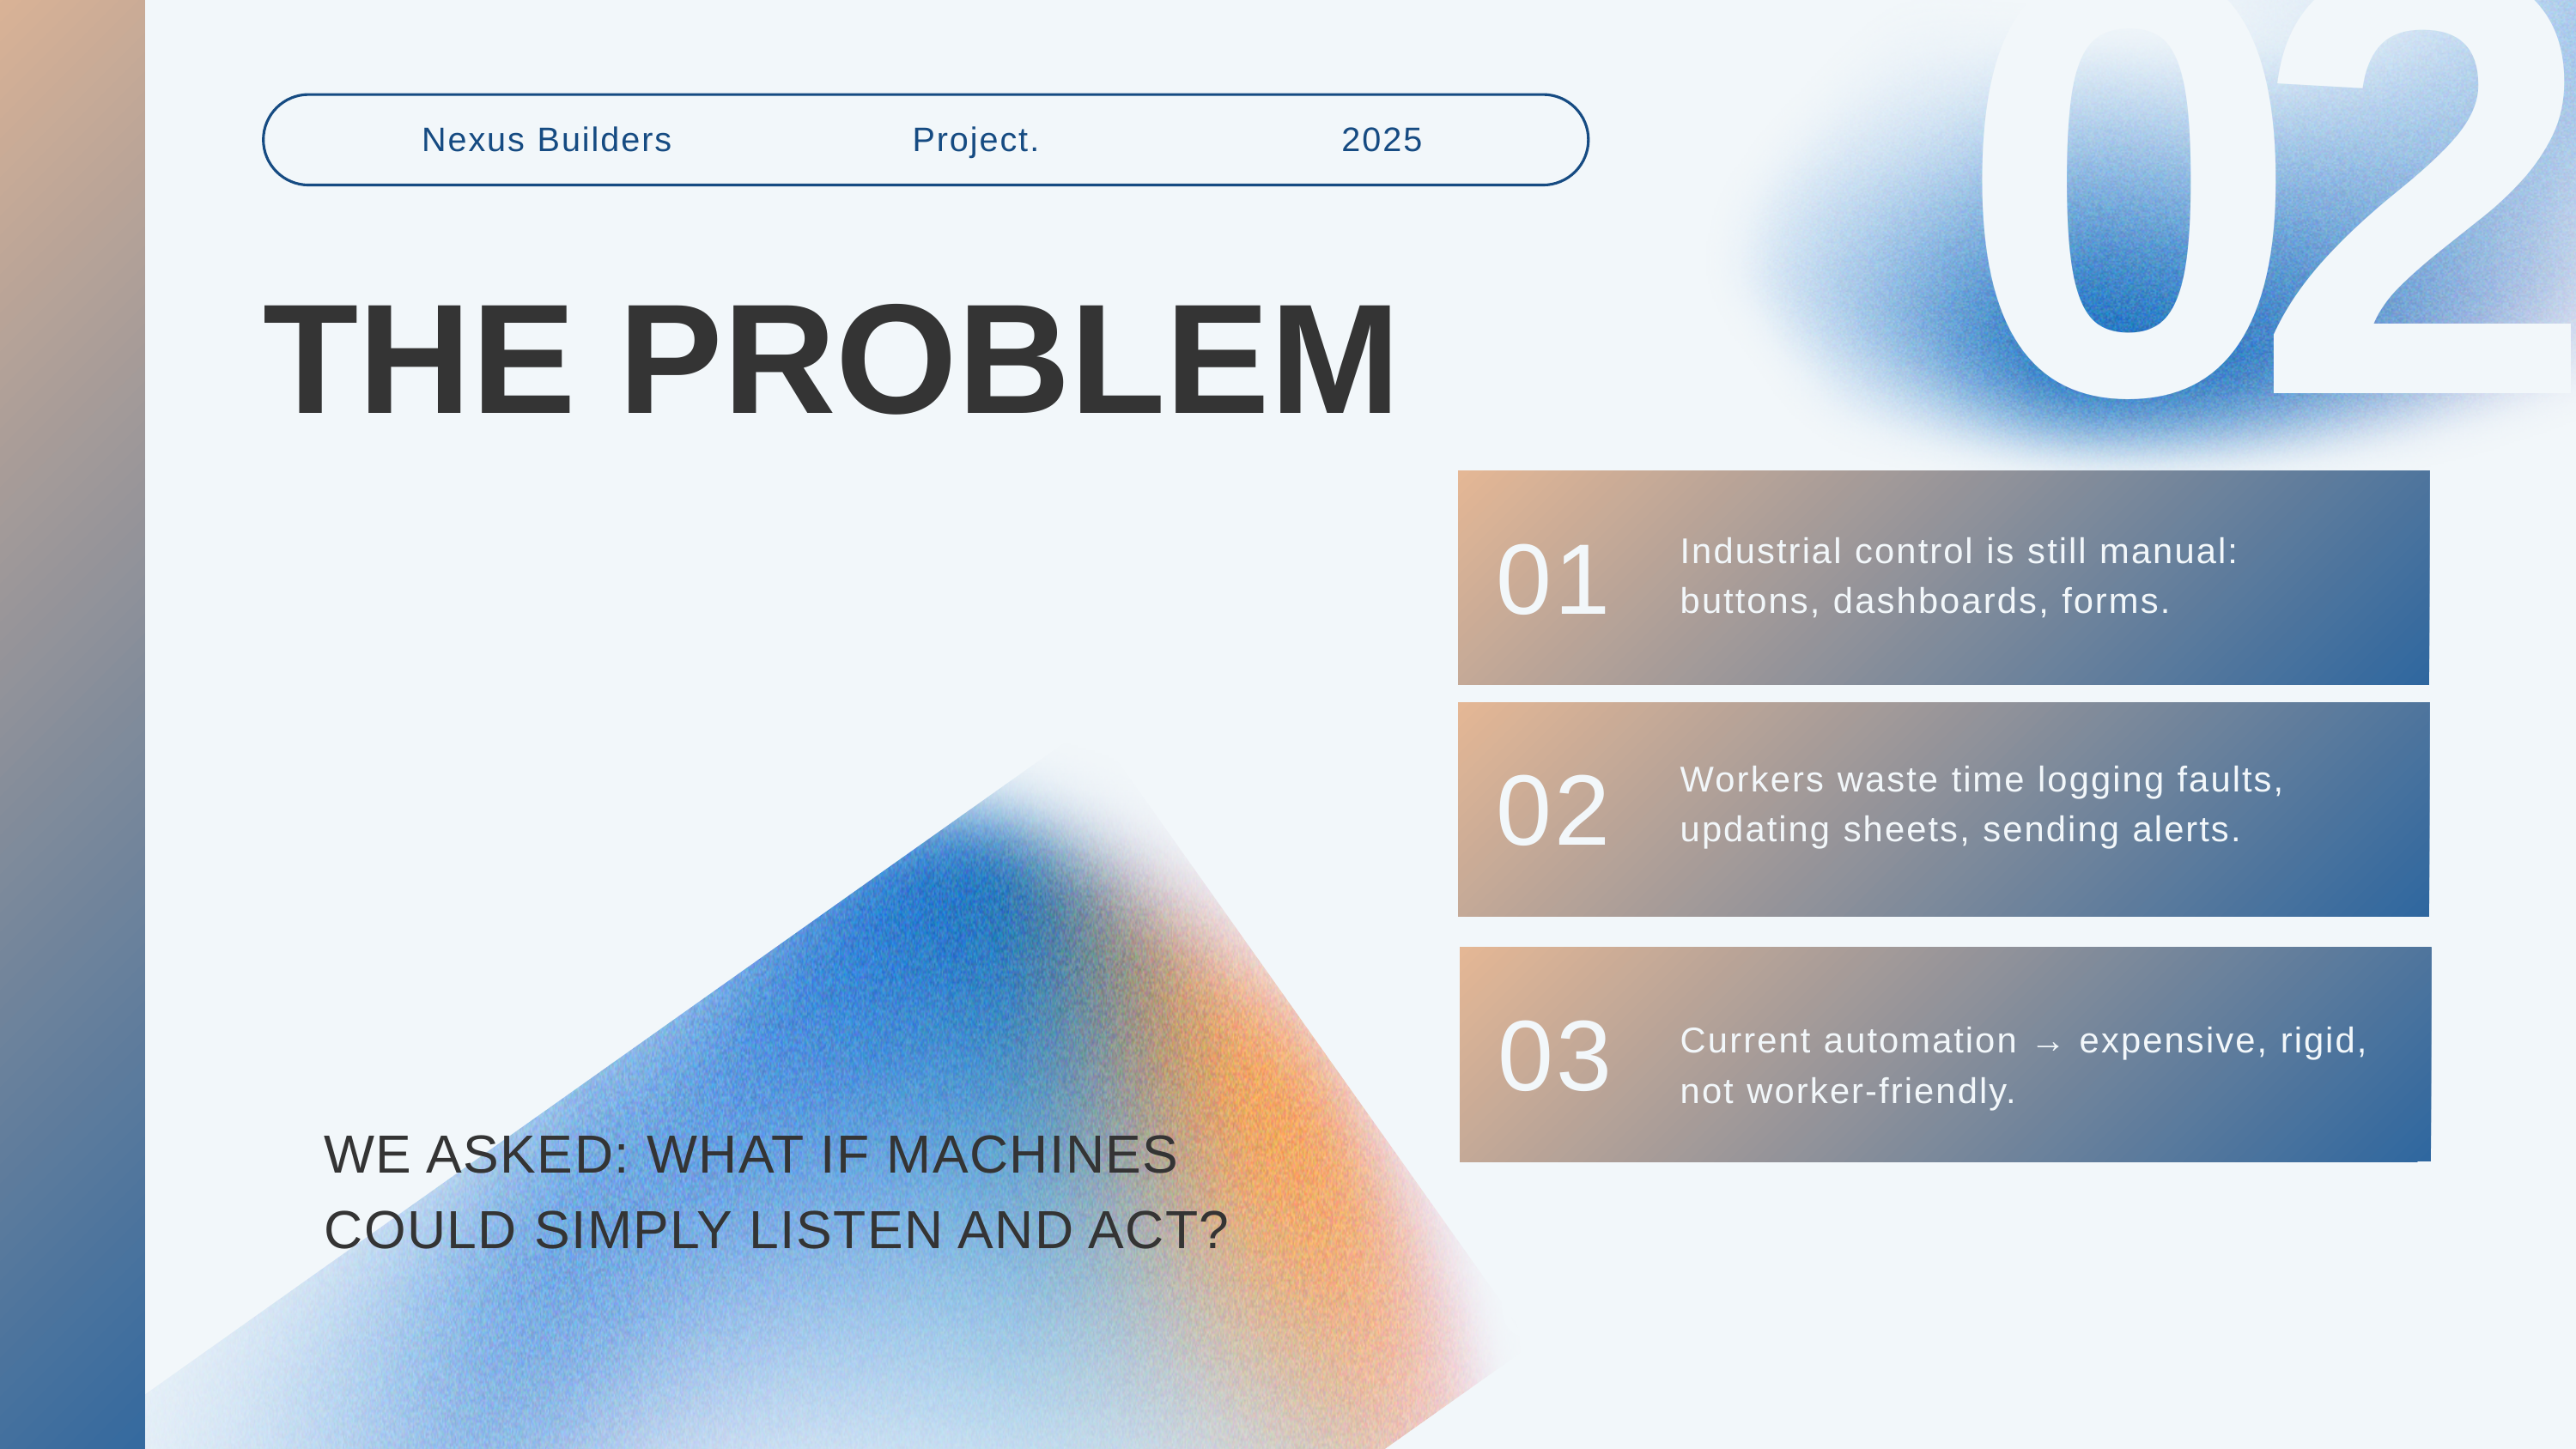

02

Nexus Builders
Project.
2025
THE PROBLEM

01
Industrial control is still manual: buttons, dashboards, forms.

02
Workers waste time logging faults, updating sheets, sending alerts.

03
Current automation → expensive, rigid, not worker-friendly.
WE ASKED: WHAT IF MACHINES COULD SIMPLY LISTEN AND ACT?

04